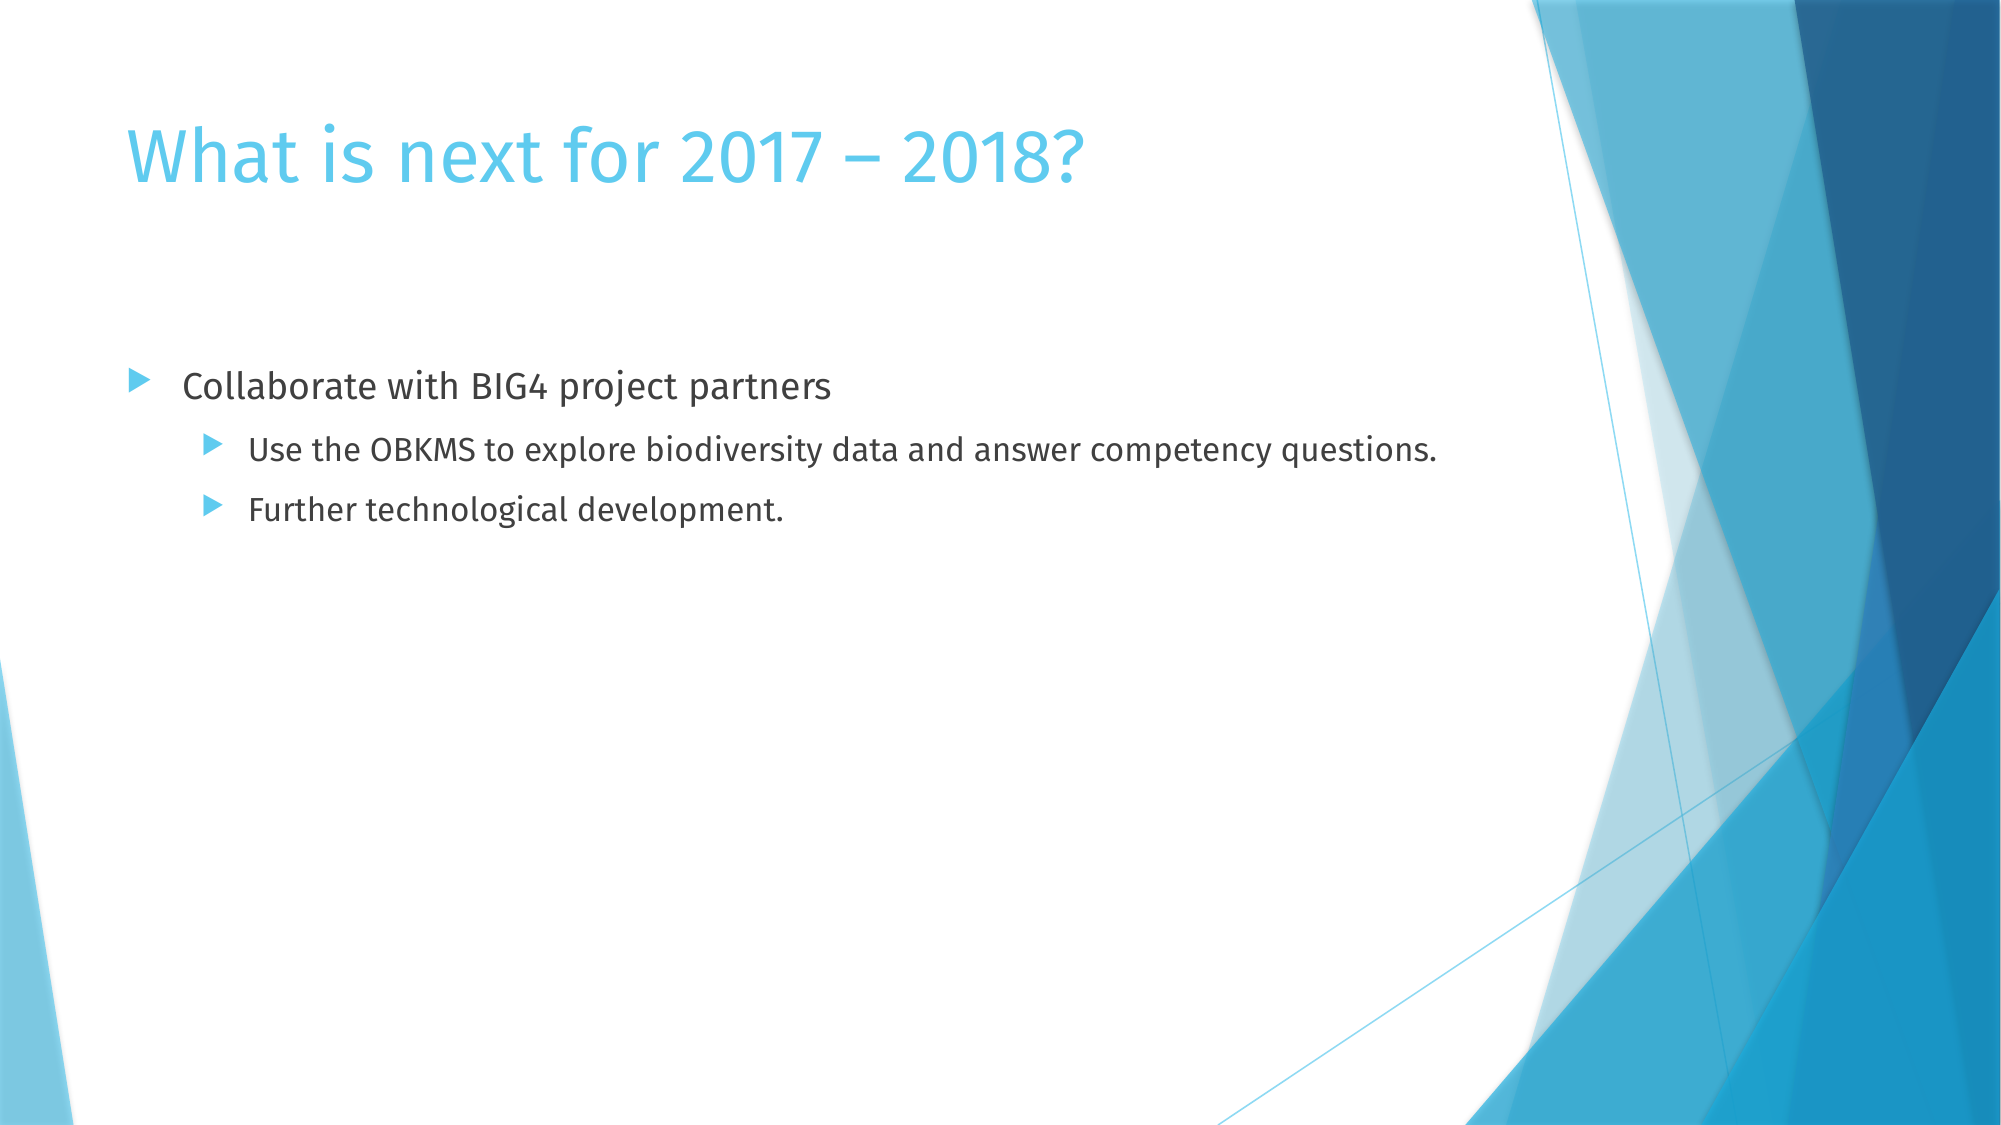

# What is next for 2017 – 2018?
Collaborate with BIG4 project partners
Use the OBKMS to explore biodiversity data and answer competency questions.
Further technological development.